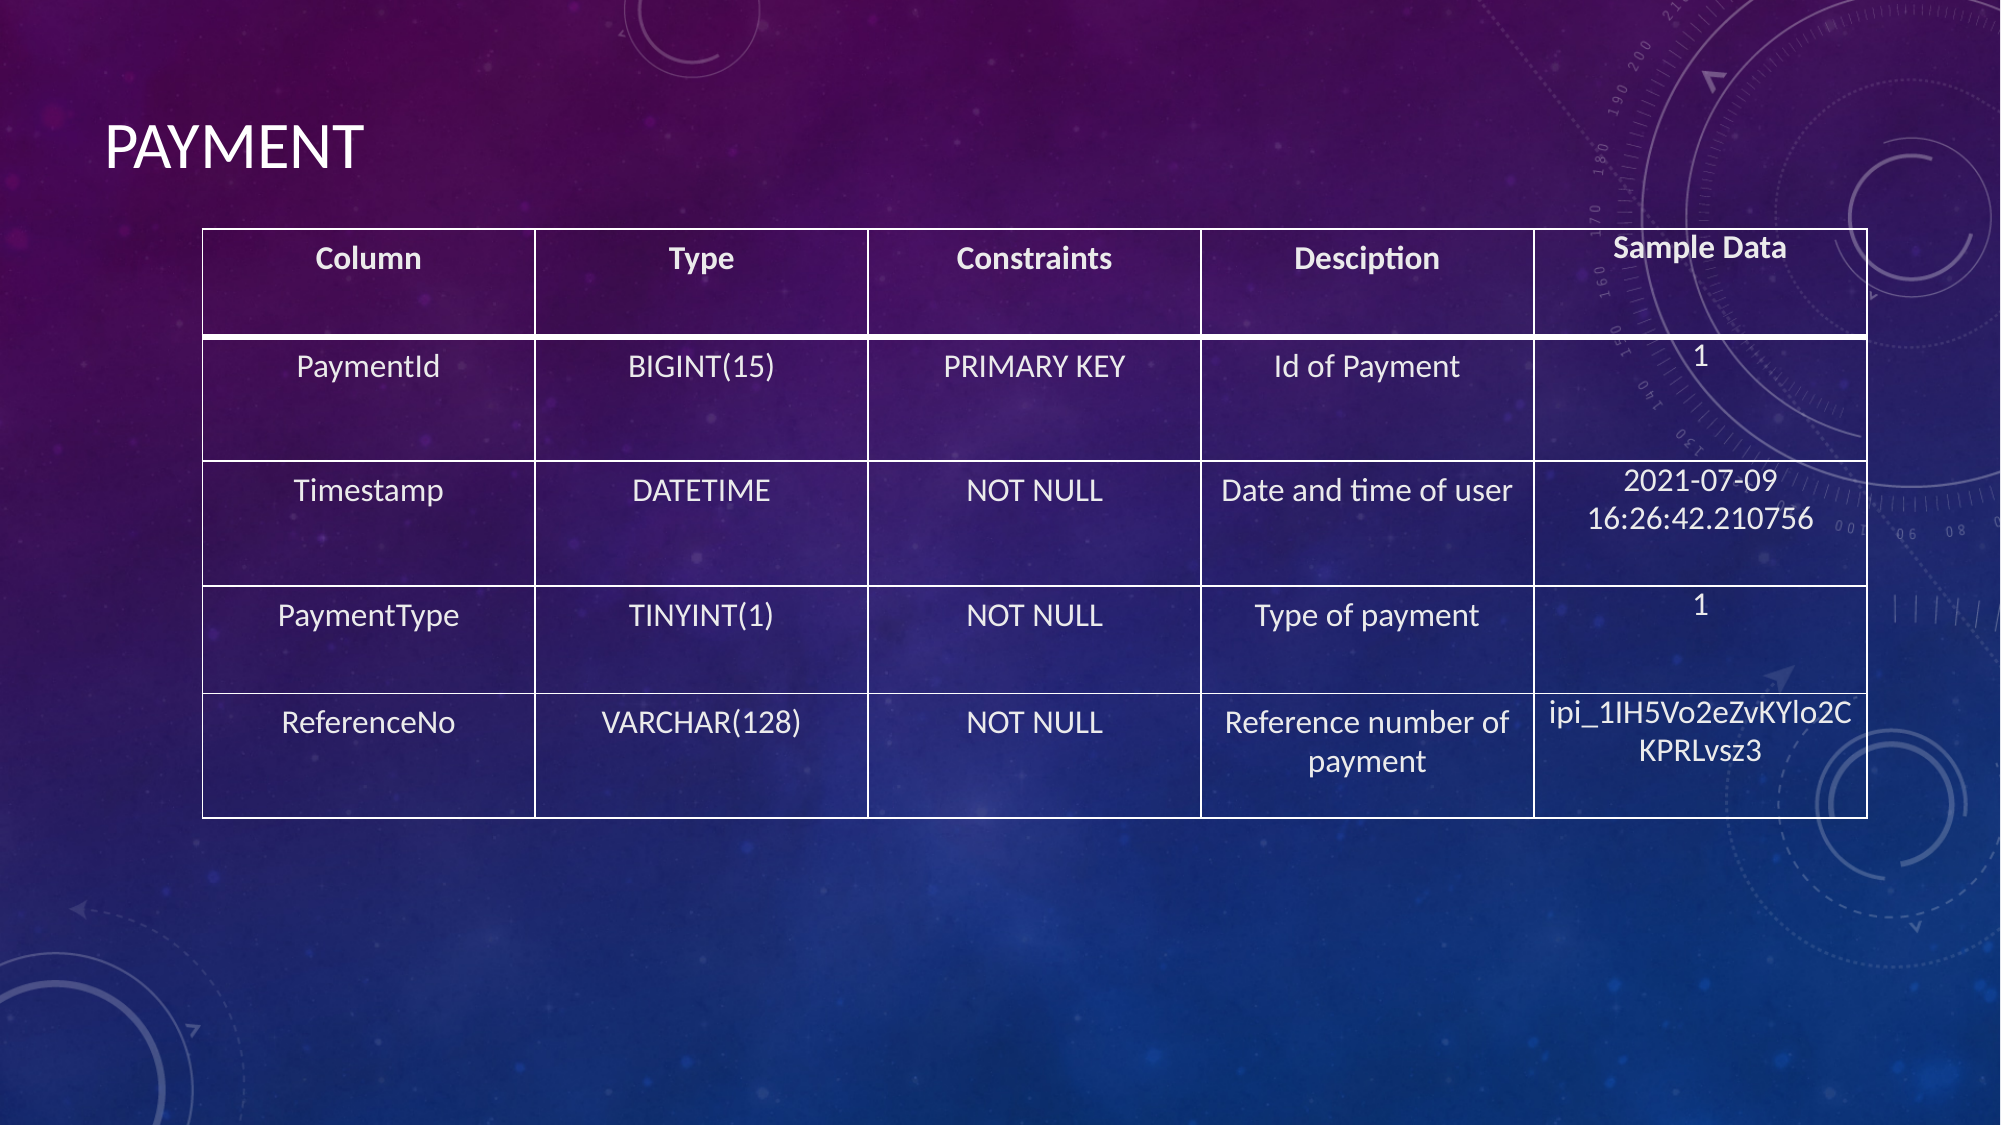

# PAYMENT
| Column | Type | Constraints | Desciption | Sample Data |
| --- | --- | --- | --- | --- |
| PaymentId | BIGINT(15) | PRIMARY KEY | Id of Payment | 1 |
| Timestamp | DATETIME | NOT NULL | Date and time of user | 2021-07-09 16:26:42.210756 |
| PaymentType | TINYINT(1) | NOT NULL | Type of payment | 1 |
| ReferenceNo | VARCHAR(128) | NOT NULL | Reference number of payment | ipi\_1IH5Vo2eZvKYlo2CKPRLvsz3 |